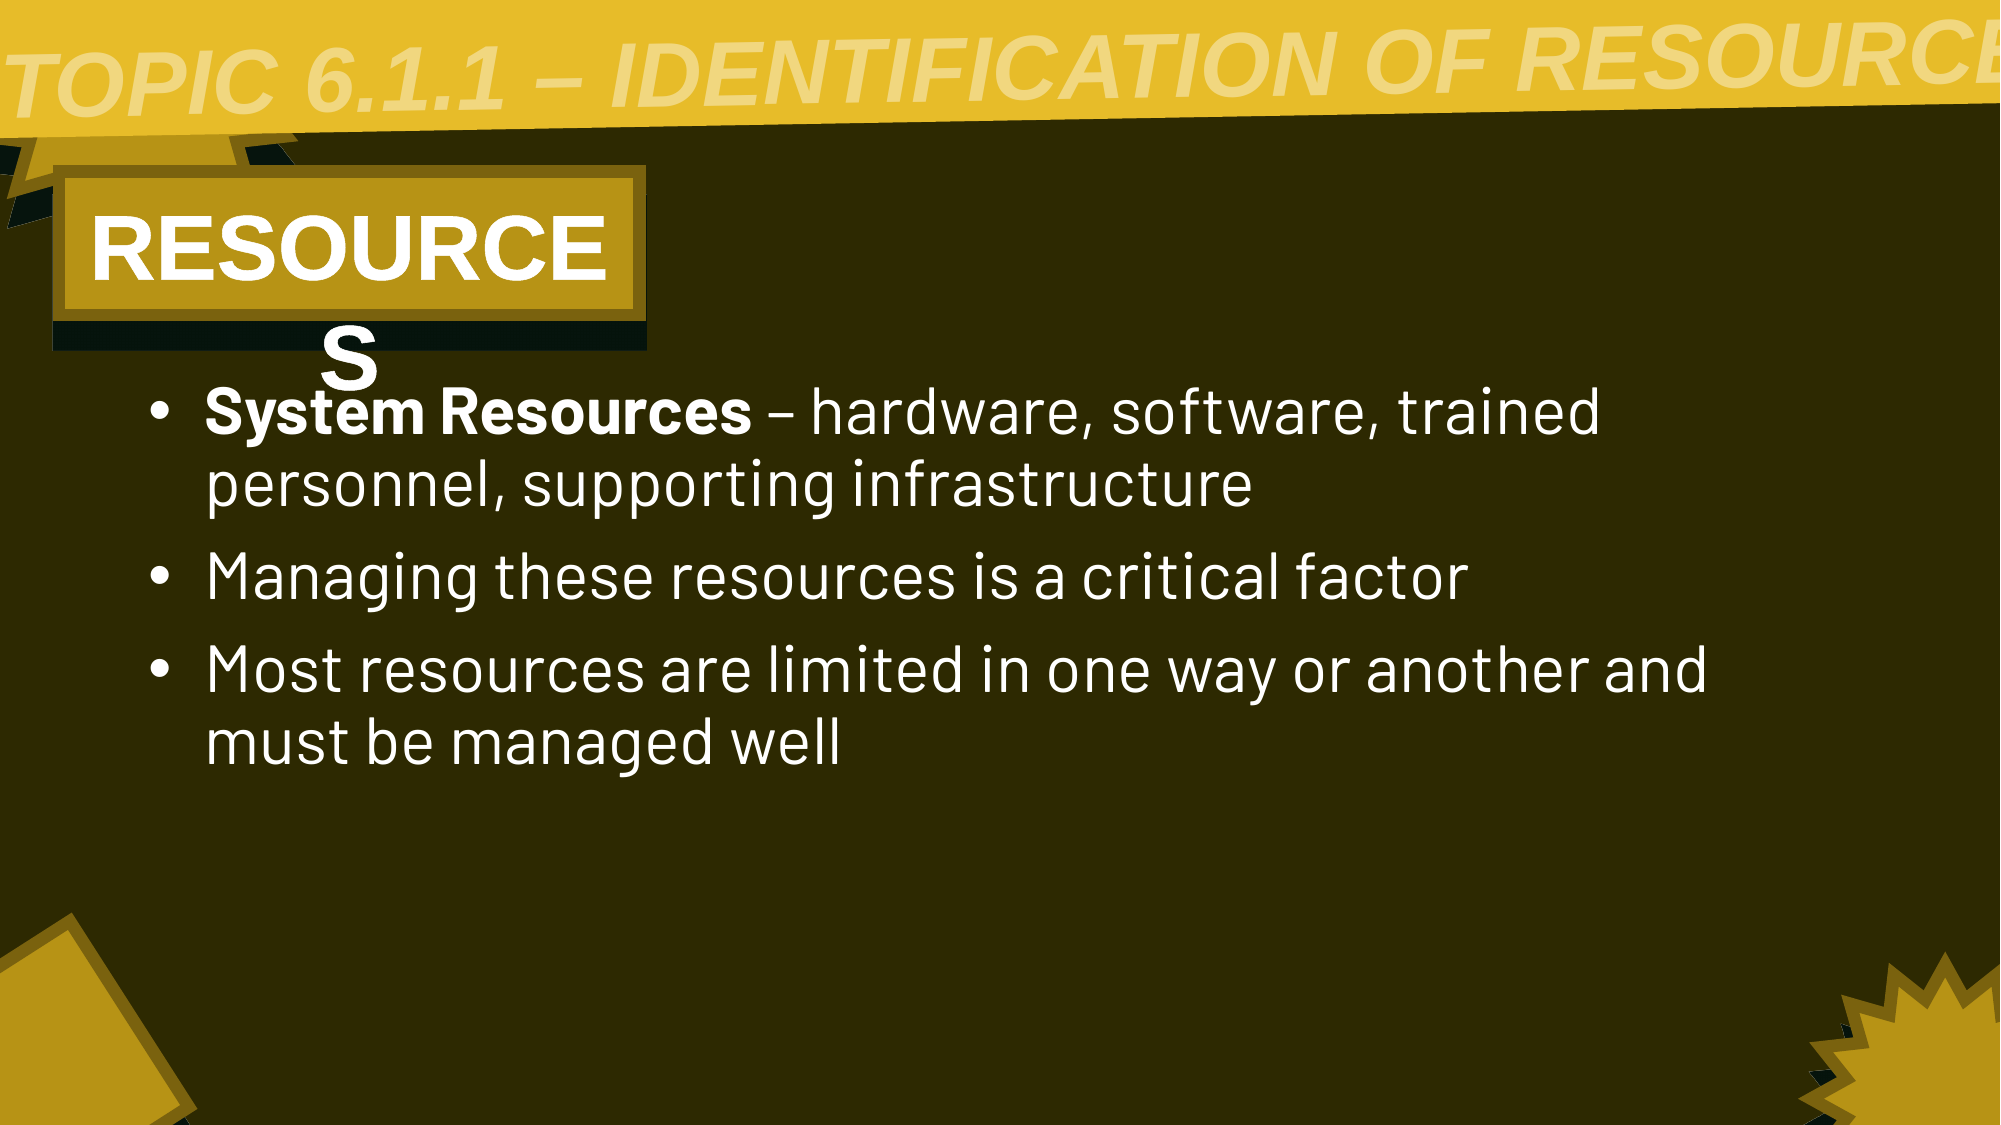

TOPIC 6.1.1 – IDENTIFICATION OF RESOURCES

RESOURCES
System Resources – hardware, software, trained personnel, supporting infrastructure
Managing these resources is a critical factor
Most resources are limited in one way or another and must be managed well